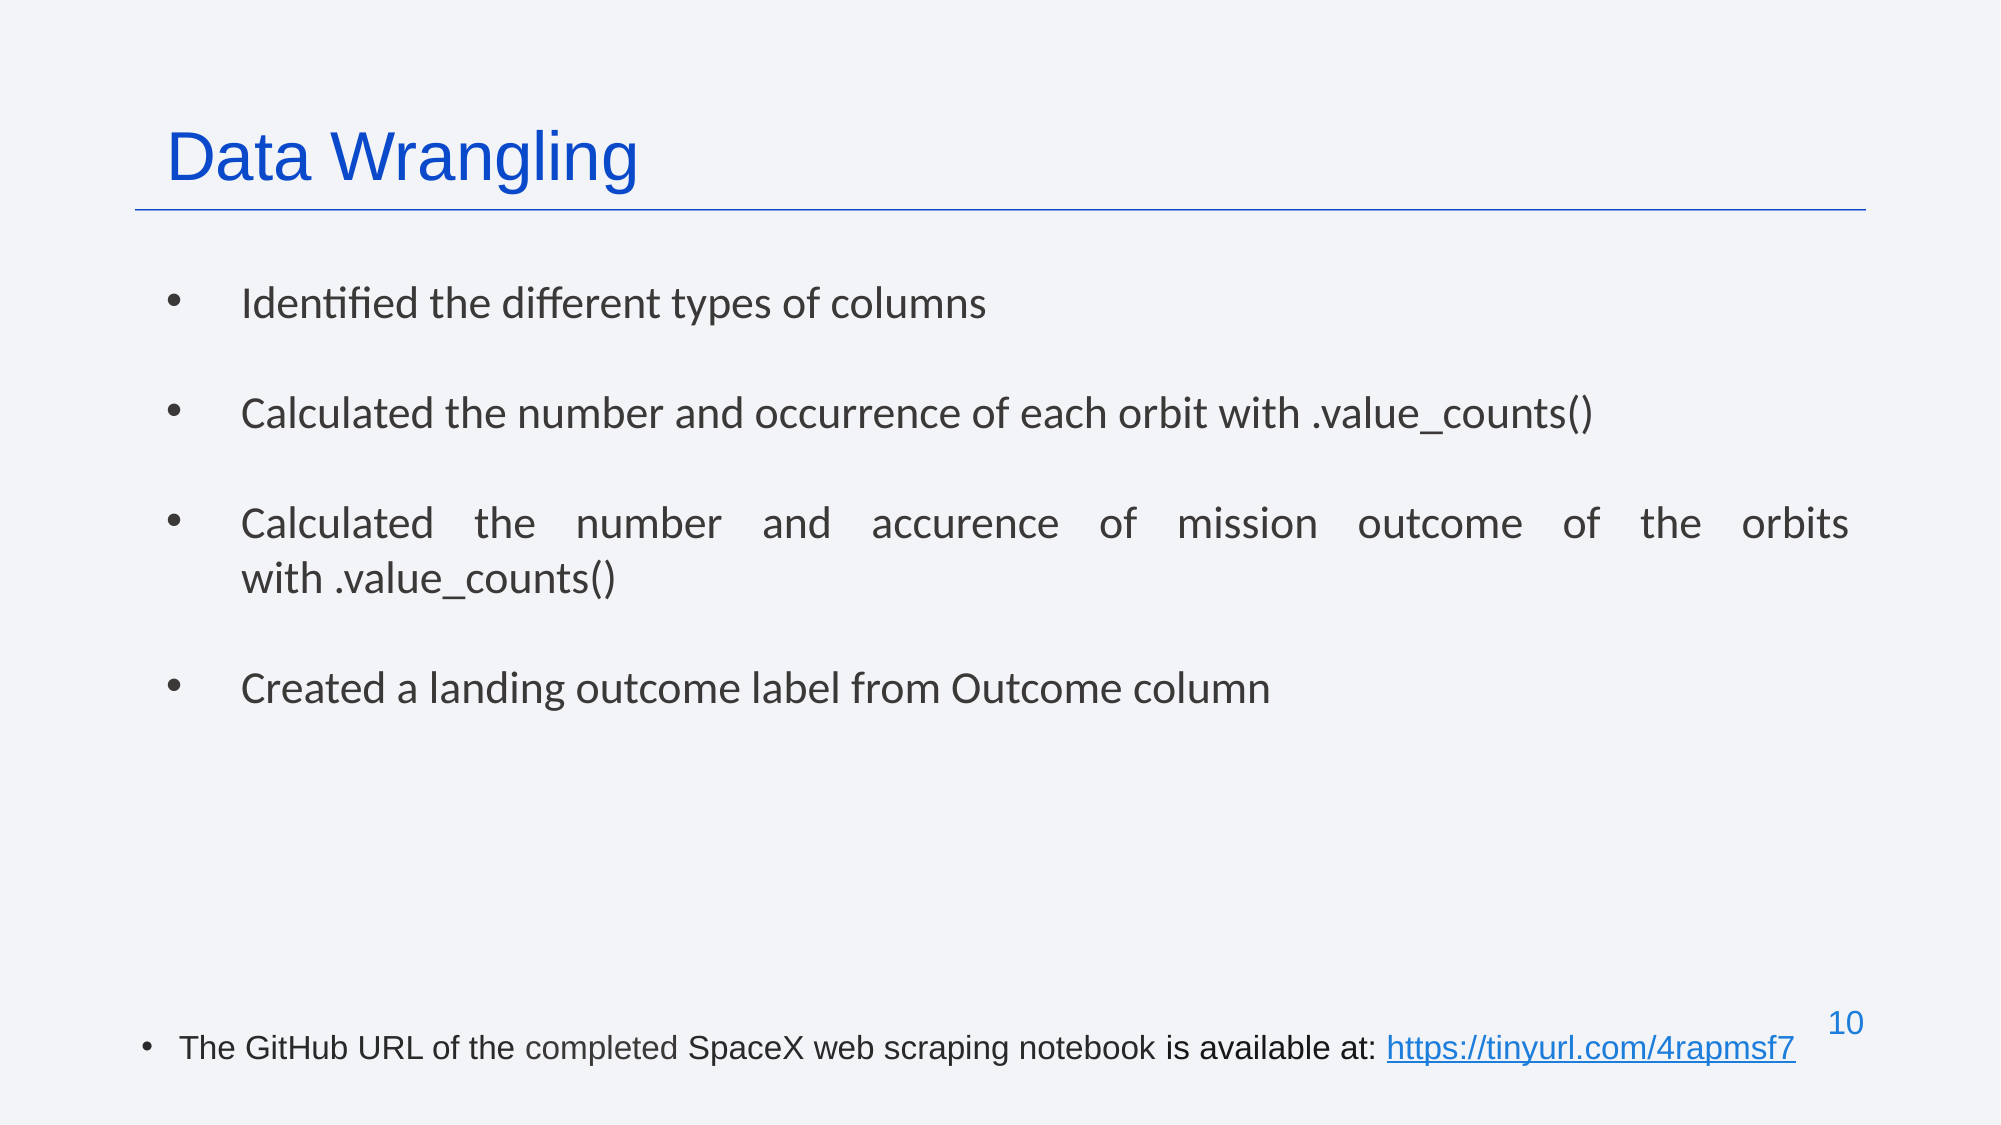

Data Wrangling
Identified the different types of columns

Calculated the number and occurrence of each orbit with .value_counts()

Calculated the number and accurence of mission outcome of the orbits with .value_counts()

Created a landing outcome label from Outcome column
10
The GitHub URL of the completed SpaceX web scraping notebook is available at: https://tinyurl.com/4rapmsf7